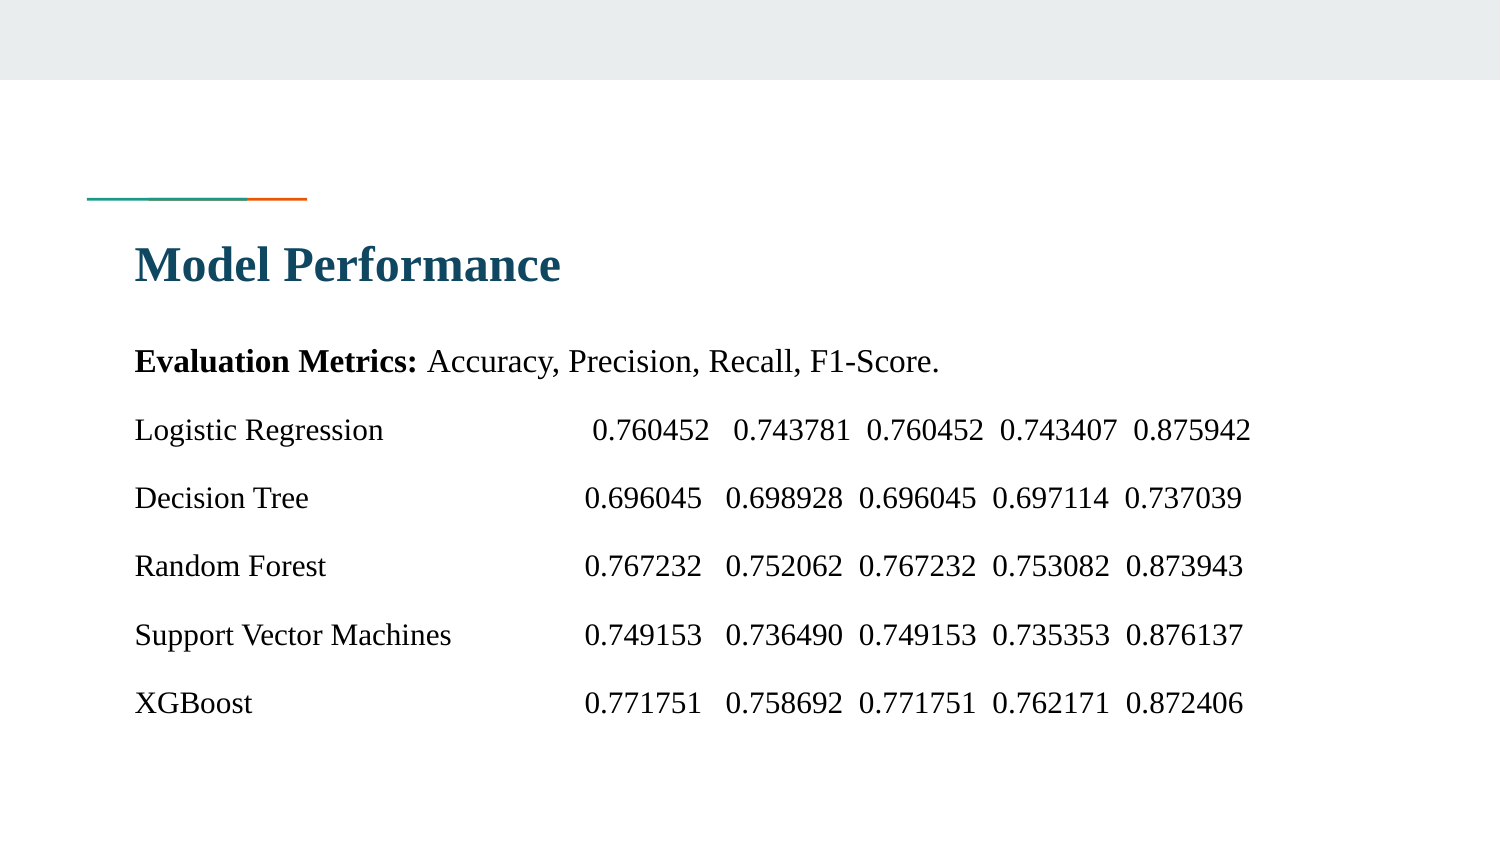

# Model Performance
Evaluation Metrics: Accuracy, Precision, Recall, F1-Score.
Logistic Regression     		 0.760452   0.743781  0.760452  0.743407  0.875942
Decision Tree            		0.696045   0.698928  0.696045  0.697114  0.737039
Random Forest            		0.767232   0.752062  0.767232  0.753082  0.873943
Support Vector Machines  	0.749153   0.736490  0.749153  0.735353  0.876137
XGBoost               		0.771751   0.758692  0.771751  0.762171  0.872406